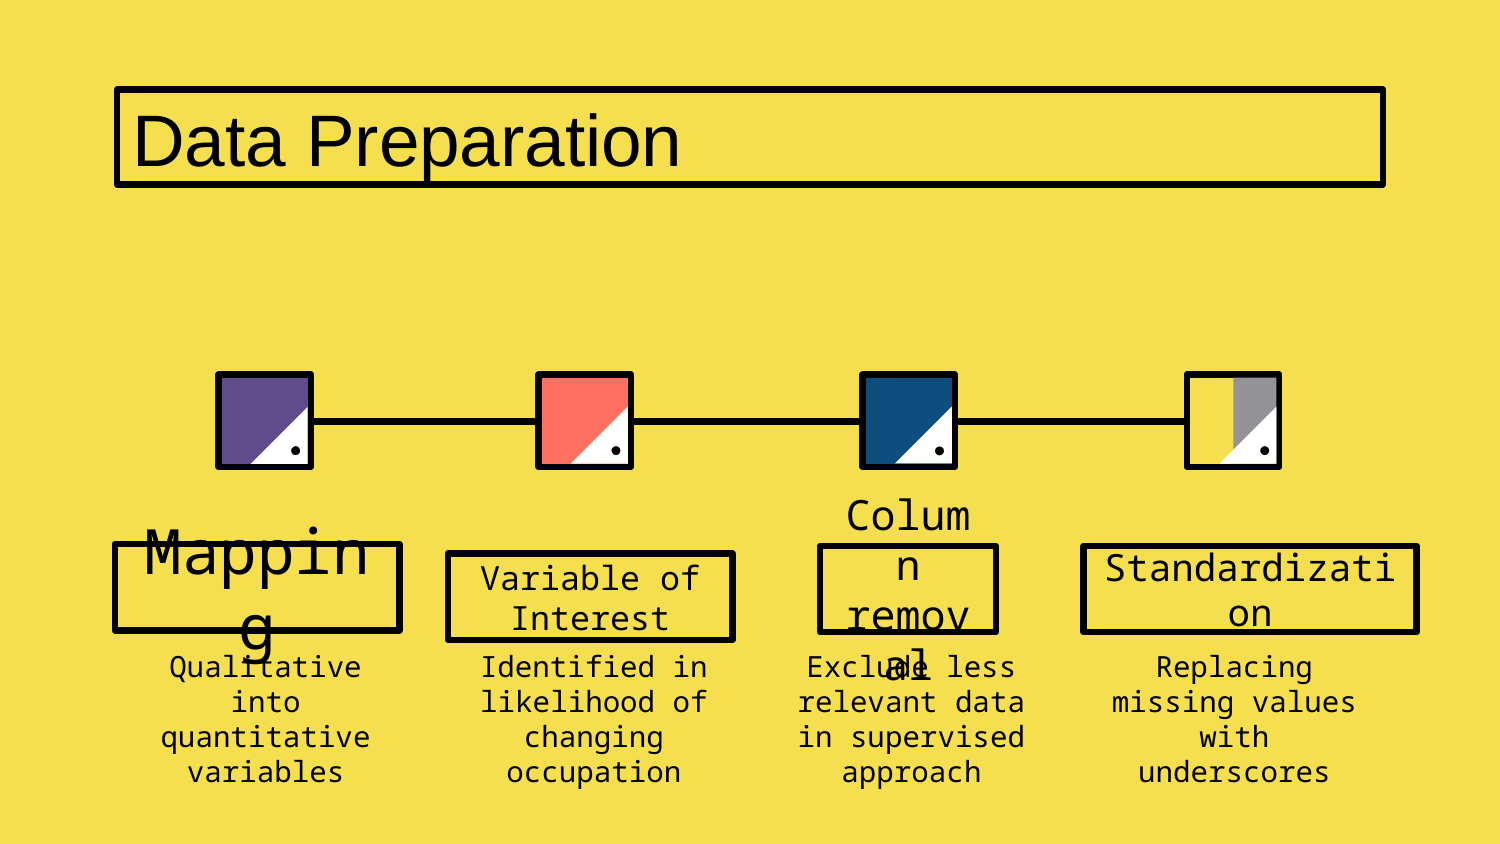

# Data Preparation

Mapping
Column removal
Standardization
Variable of Interest
Exclude less relevant data in supervised approach
Qualitative into quantitative variables
Identified in likelihood of changing occupation
Replacing missing values with underscores